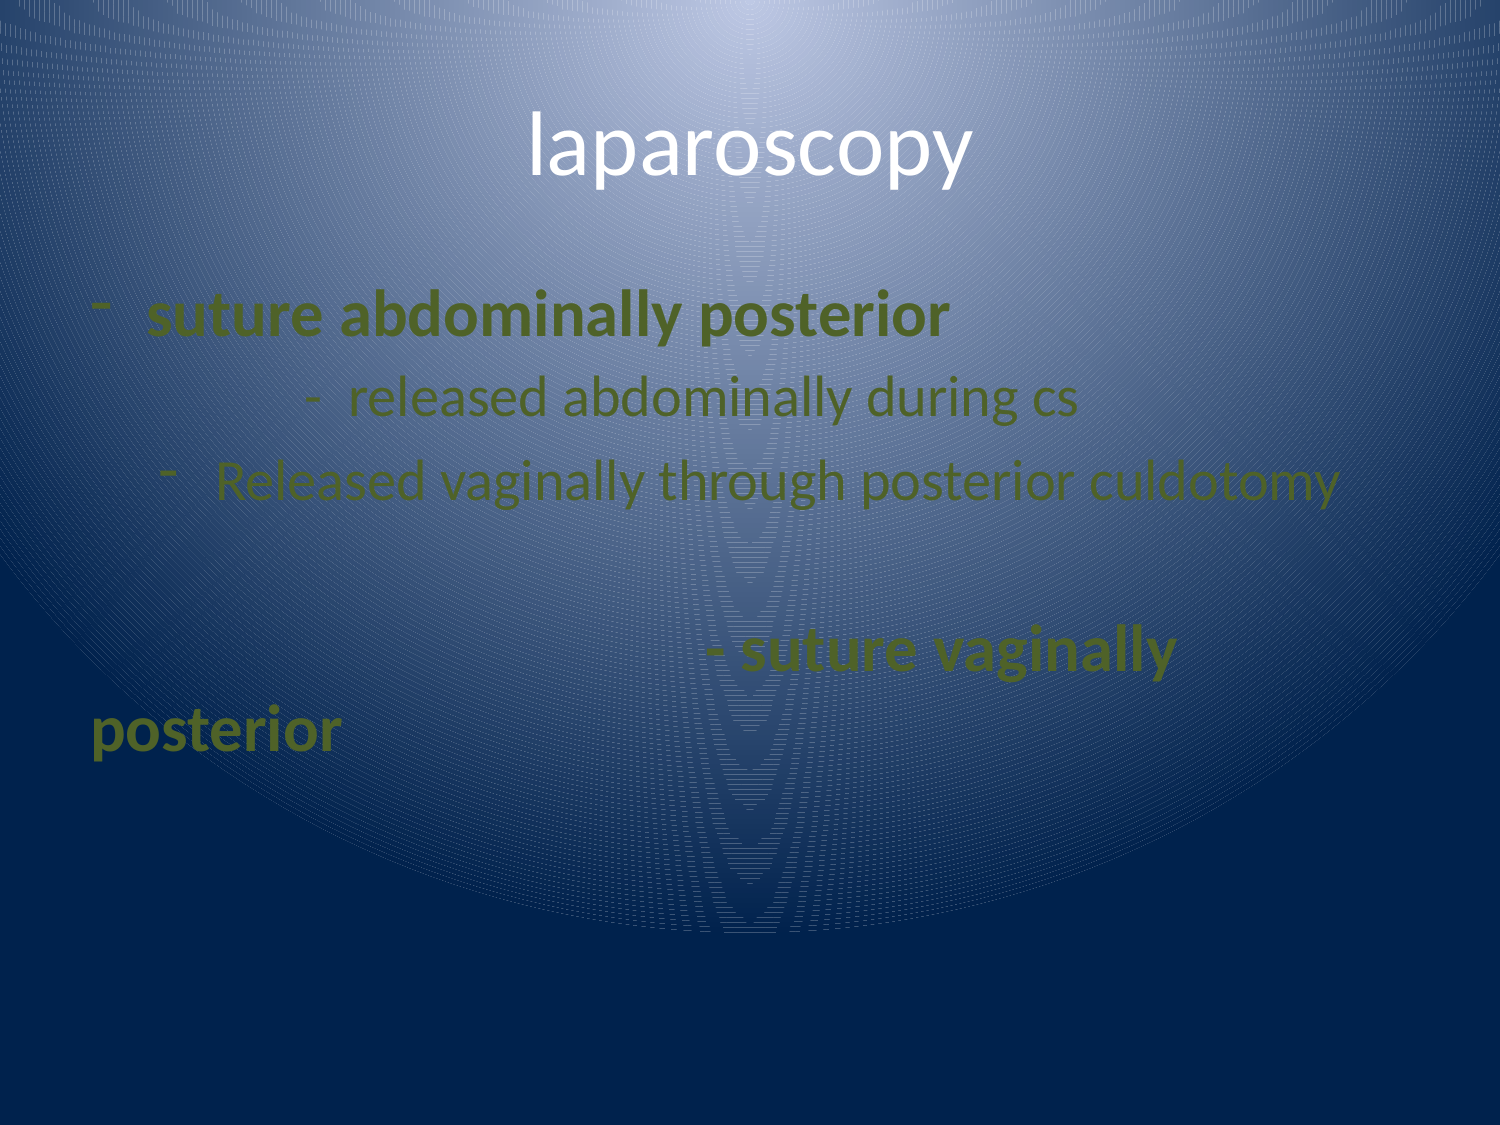

# laparoscopy
suture abdominally posterior                                          -  released abdominally during cs
Released vaginally through posterior culdotomy
                                                                                                                                 - suture vaginally posterior